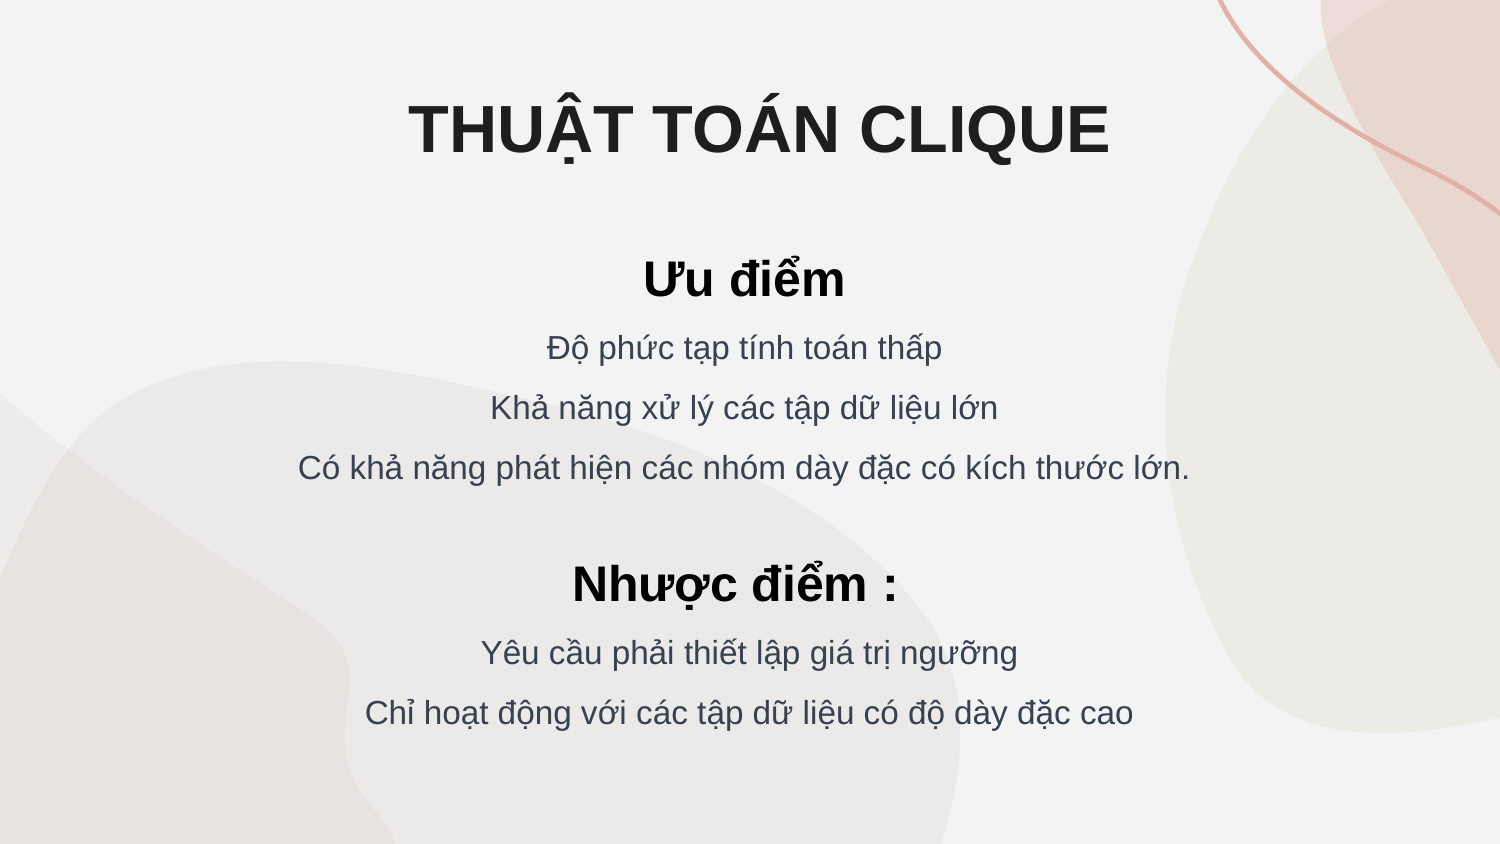

# THUẬT TOÁN CLIQUE
Ưu điểm
Độ phức tạp tính toán thấp
Khả năng xử lý các tập dữ liệu lớn
Có khả năng phát hiện các nhóm dày đặc có kích thước lớn.
Nhược điểm :
Yêu cầu phải thiết lập giá trị ngưỡng
Chỉ hoạt động với các tập dữ liệu có độ dày đặc cao